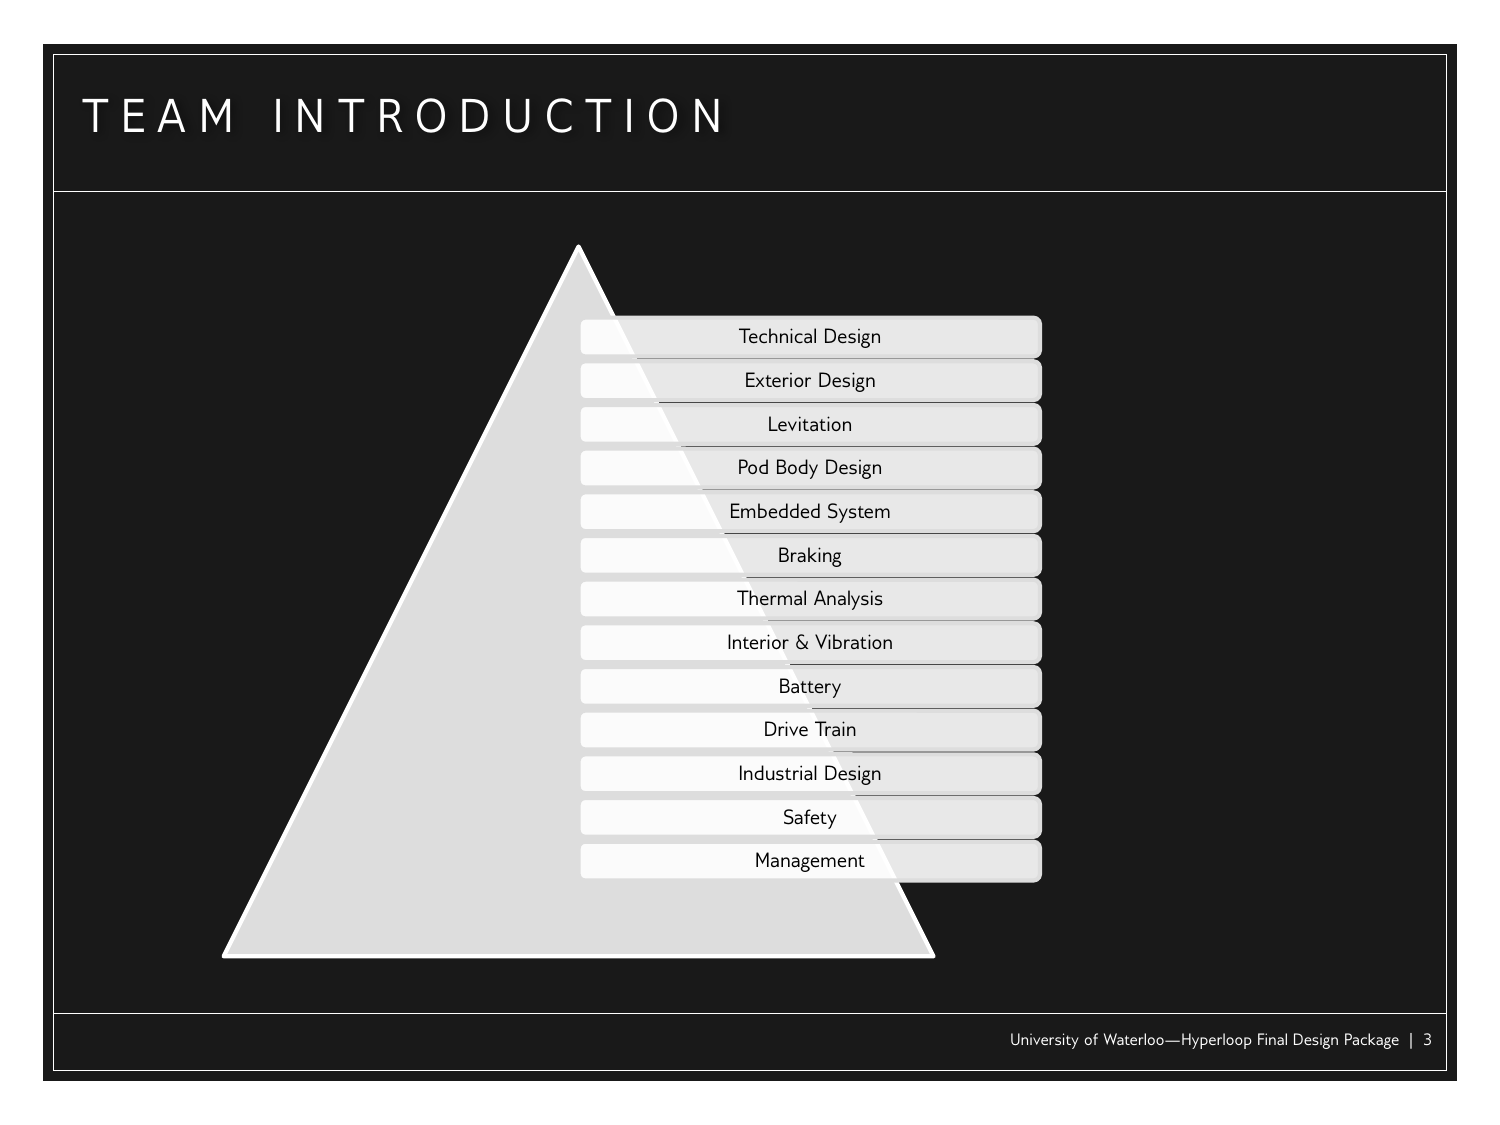

TEAM INTRODUCTION
Technical Design
Exterior Design
Levitation
Pod Body Design
Embedded System
Braking
Thermal Analysis
Interior & Vibration
Battery
Drive Train
Industrial Design
Safety
Management
University of Waterloo—Hyperloop Final Design Package  |  3